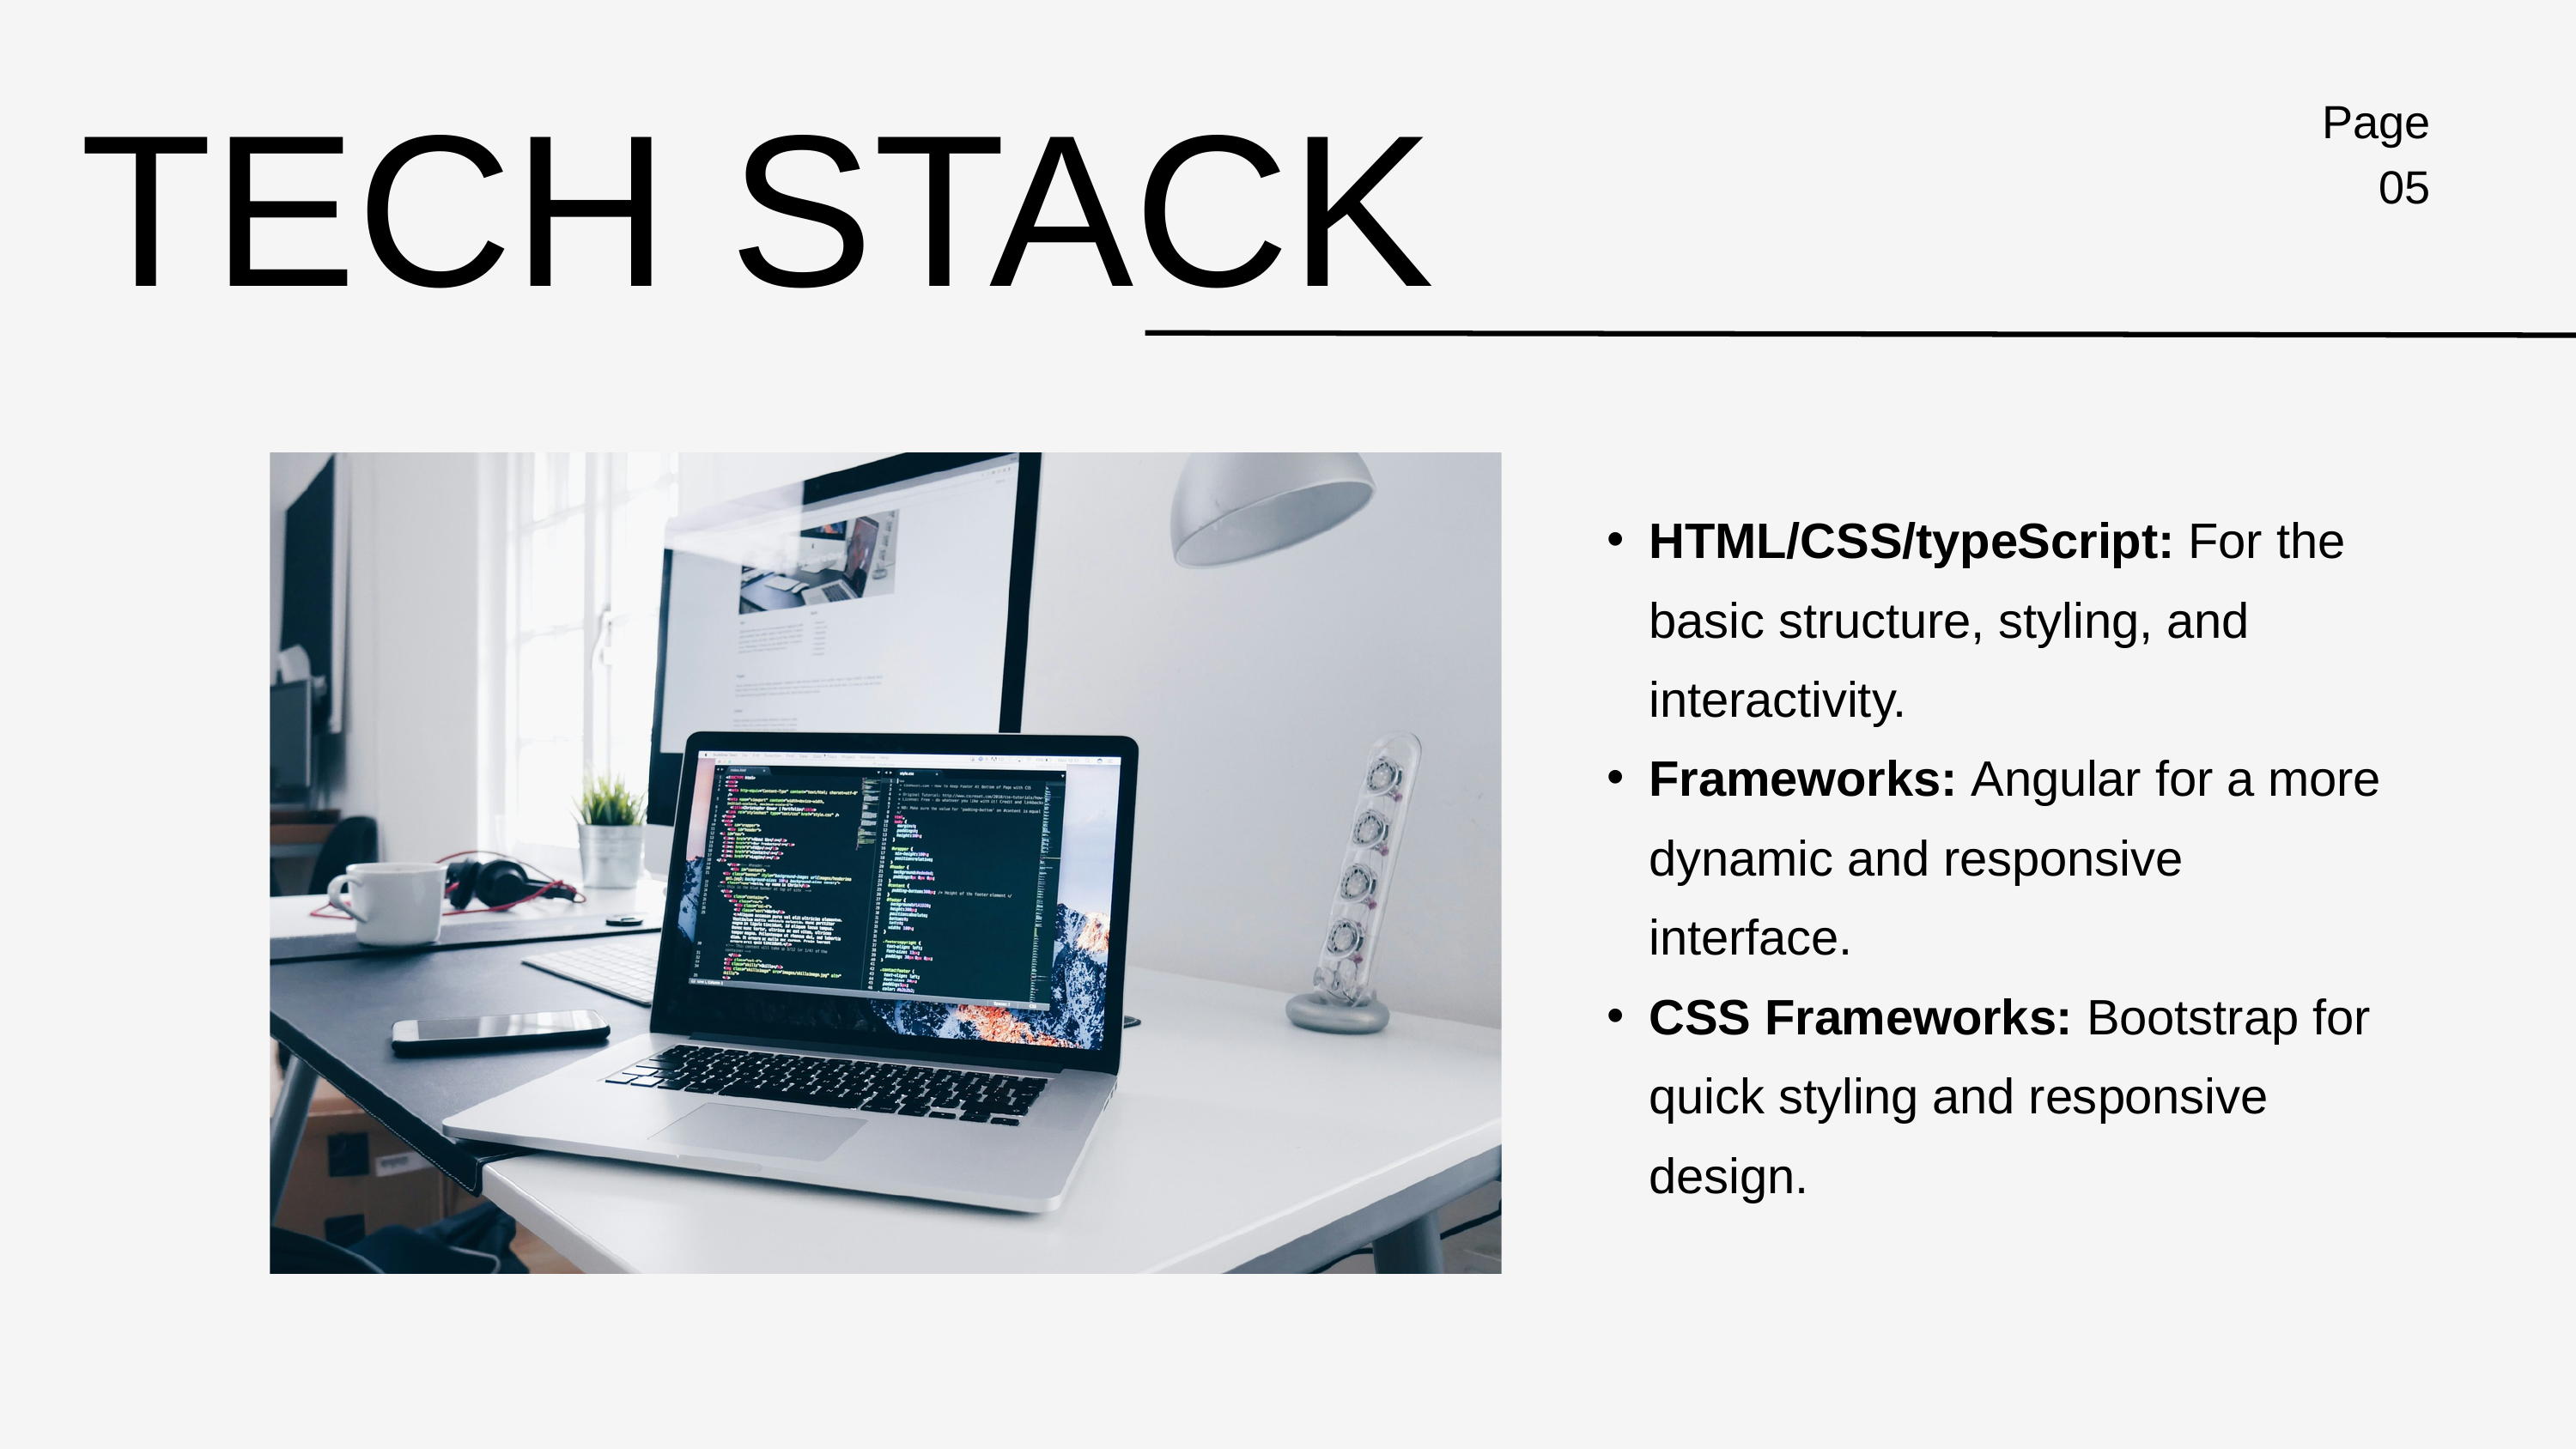

Page 05
 TECH STACK

HTML/CSS/typeScript: For the basic structure, styling, and interactivity.
Frameworks: Angular for a more dynamic and responsive interface.
CSS Frameworks: Bootstrap for quick styling and responsive design.